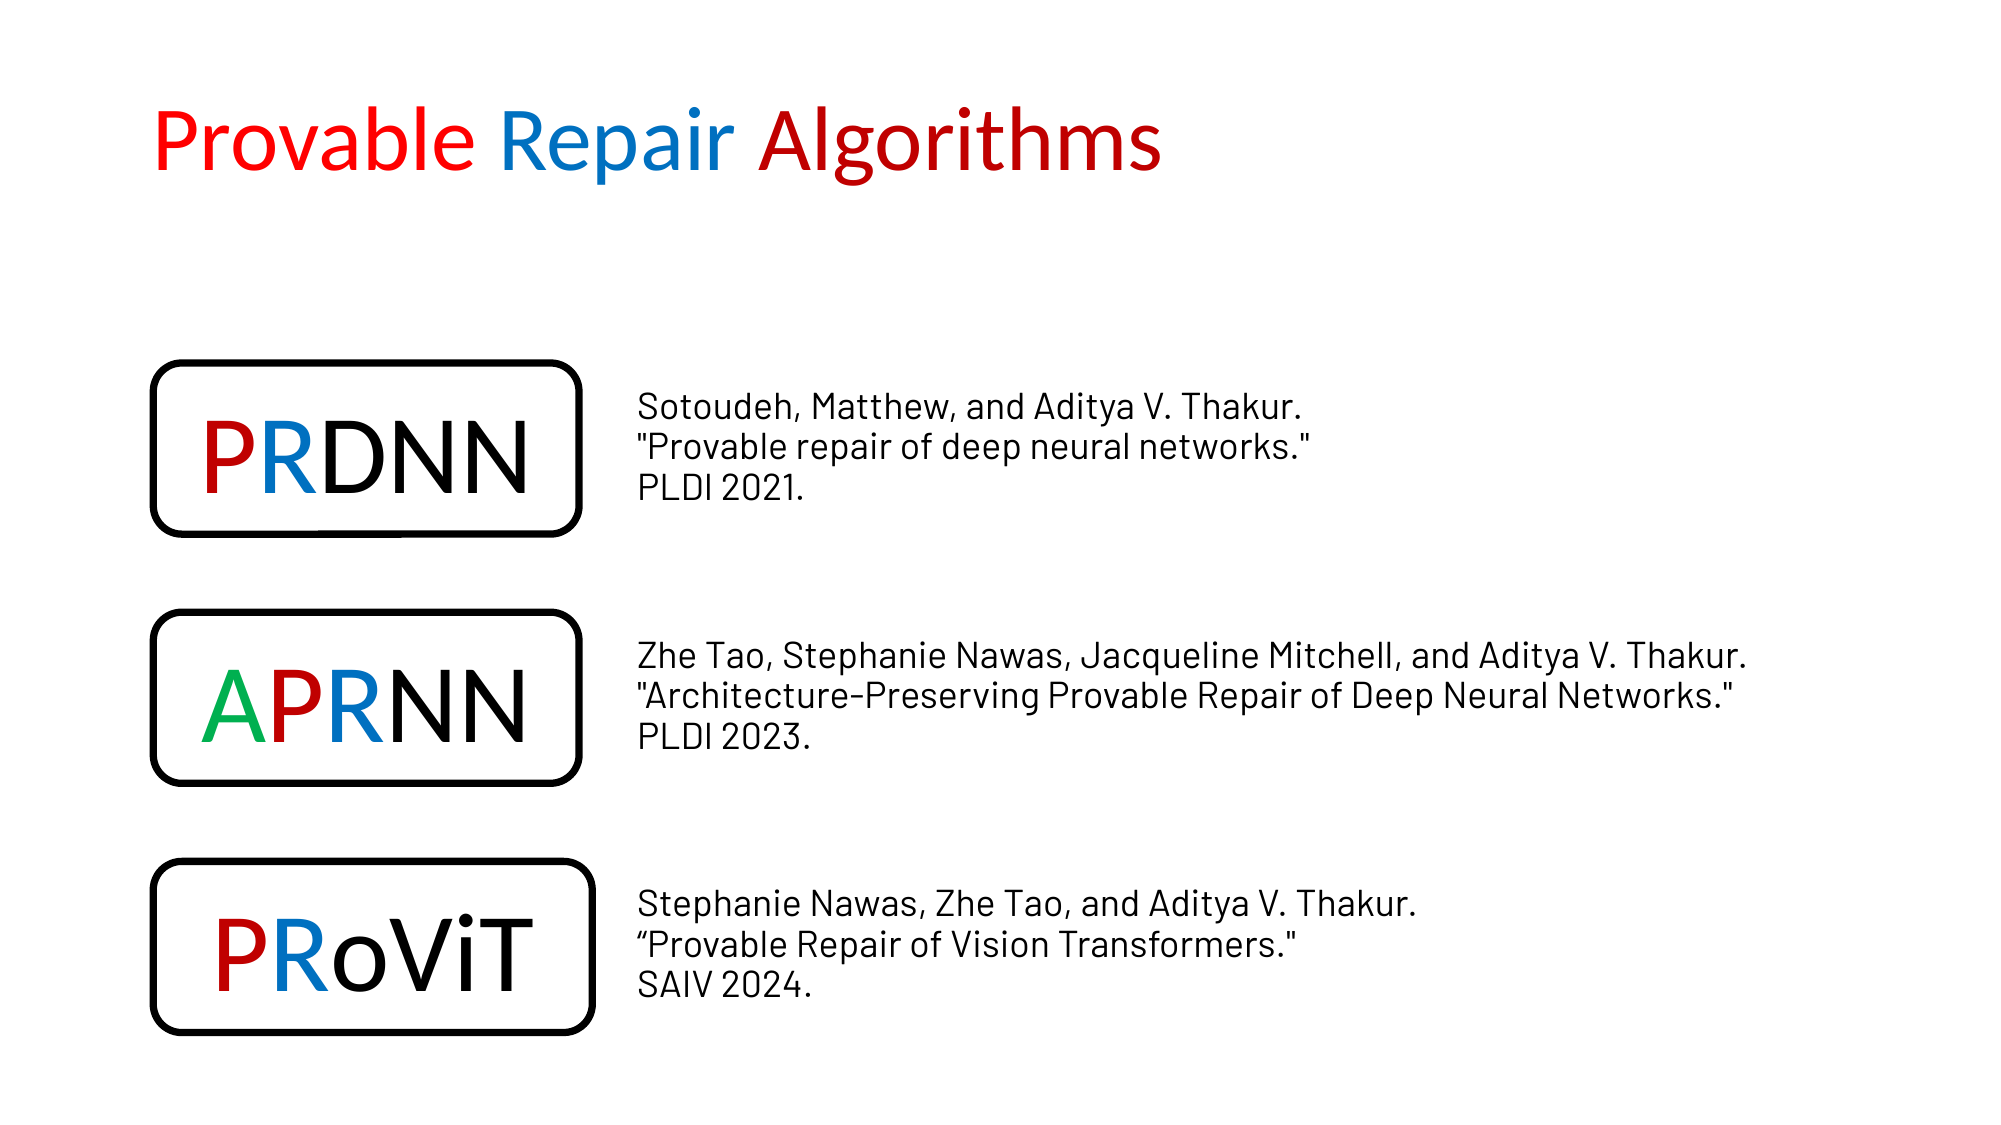

# Provable Repair Algorithms
|  |  |  |
| --- | --- | --- |
|  |  |  |
|  |  |  |
|  |  |  |
PRDNN
Sotoudeh, Matthew, and Aditya V. Thakur.
"Provable repair of deep neural networks." 
PLDI 2021.
APRNN
Zhe Tao, Stephanie Nawas, Jacqueline Mitchell, and Aditya V. Thakur. "Architecture-Preserving Provable Repair of Deep Neural Networks." 
PLDI 2023.
PRoViT
Stephanie Nawas, Zhe Tao, and Aditya V. Thakur.
“Provable Repair of Vision Transformers." 
SAIV 2024.